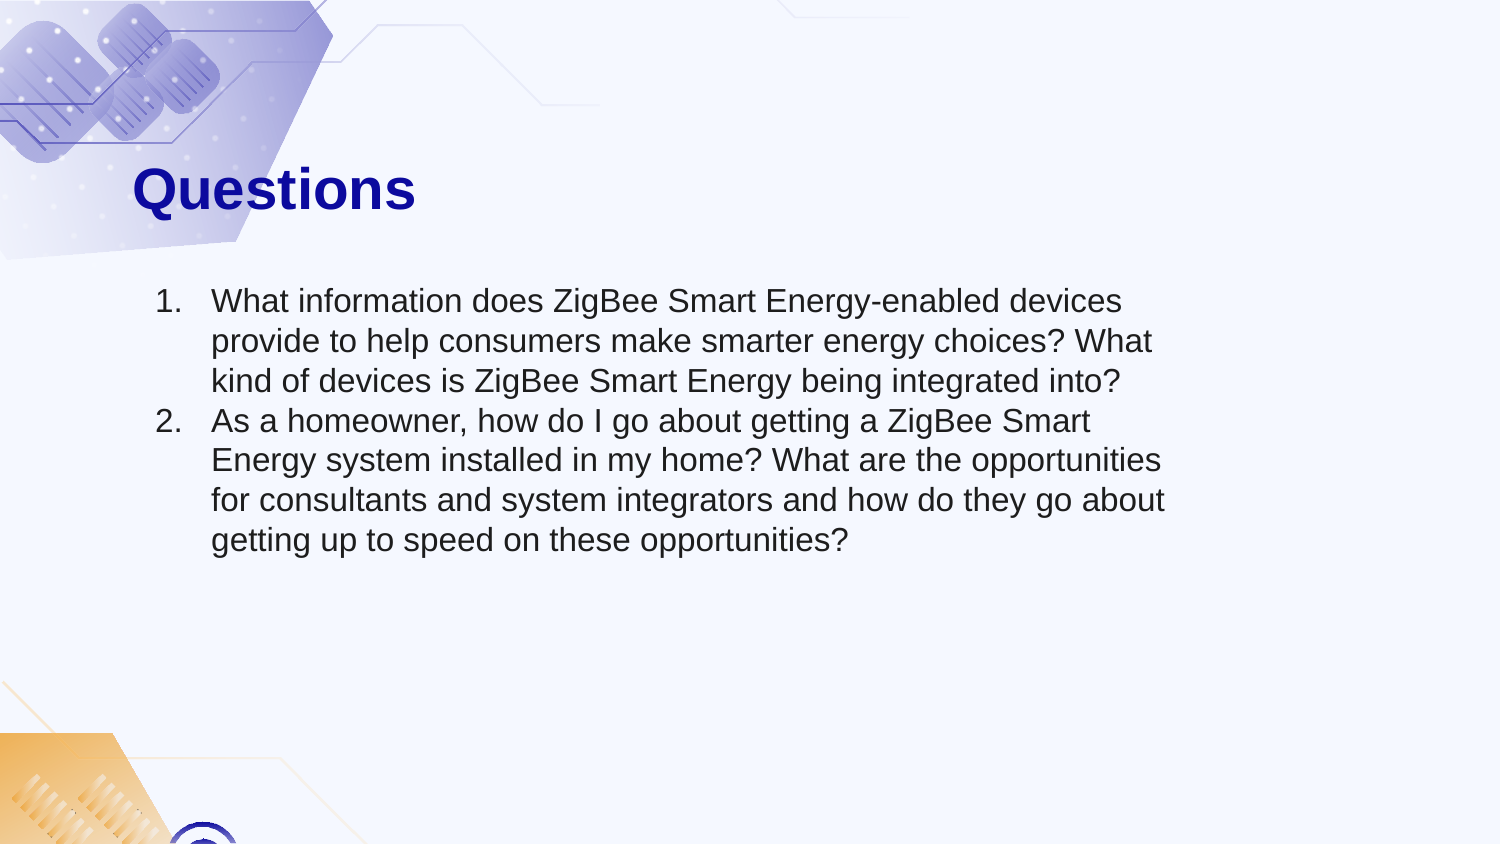

# Questions
What information does ZigBee Smart Energy-enabled devices provide to help consumers make smarter energy choices? What kind of devices is ZigBee Smart Energy being integrated into?
As a homeowner, how do I go about getting a ZigBee Smart Energy system installed in my home? What are the opportunities for consultants and system integrators and how do they go about getting up to speed on these opportunities?